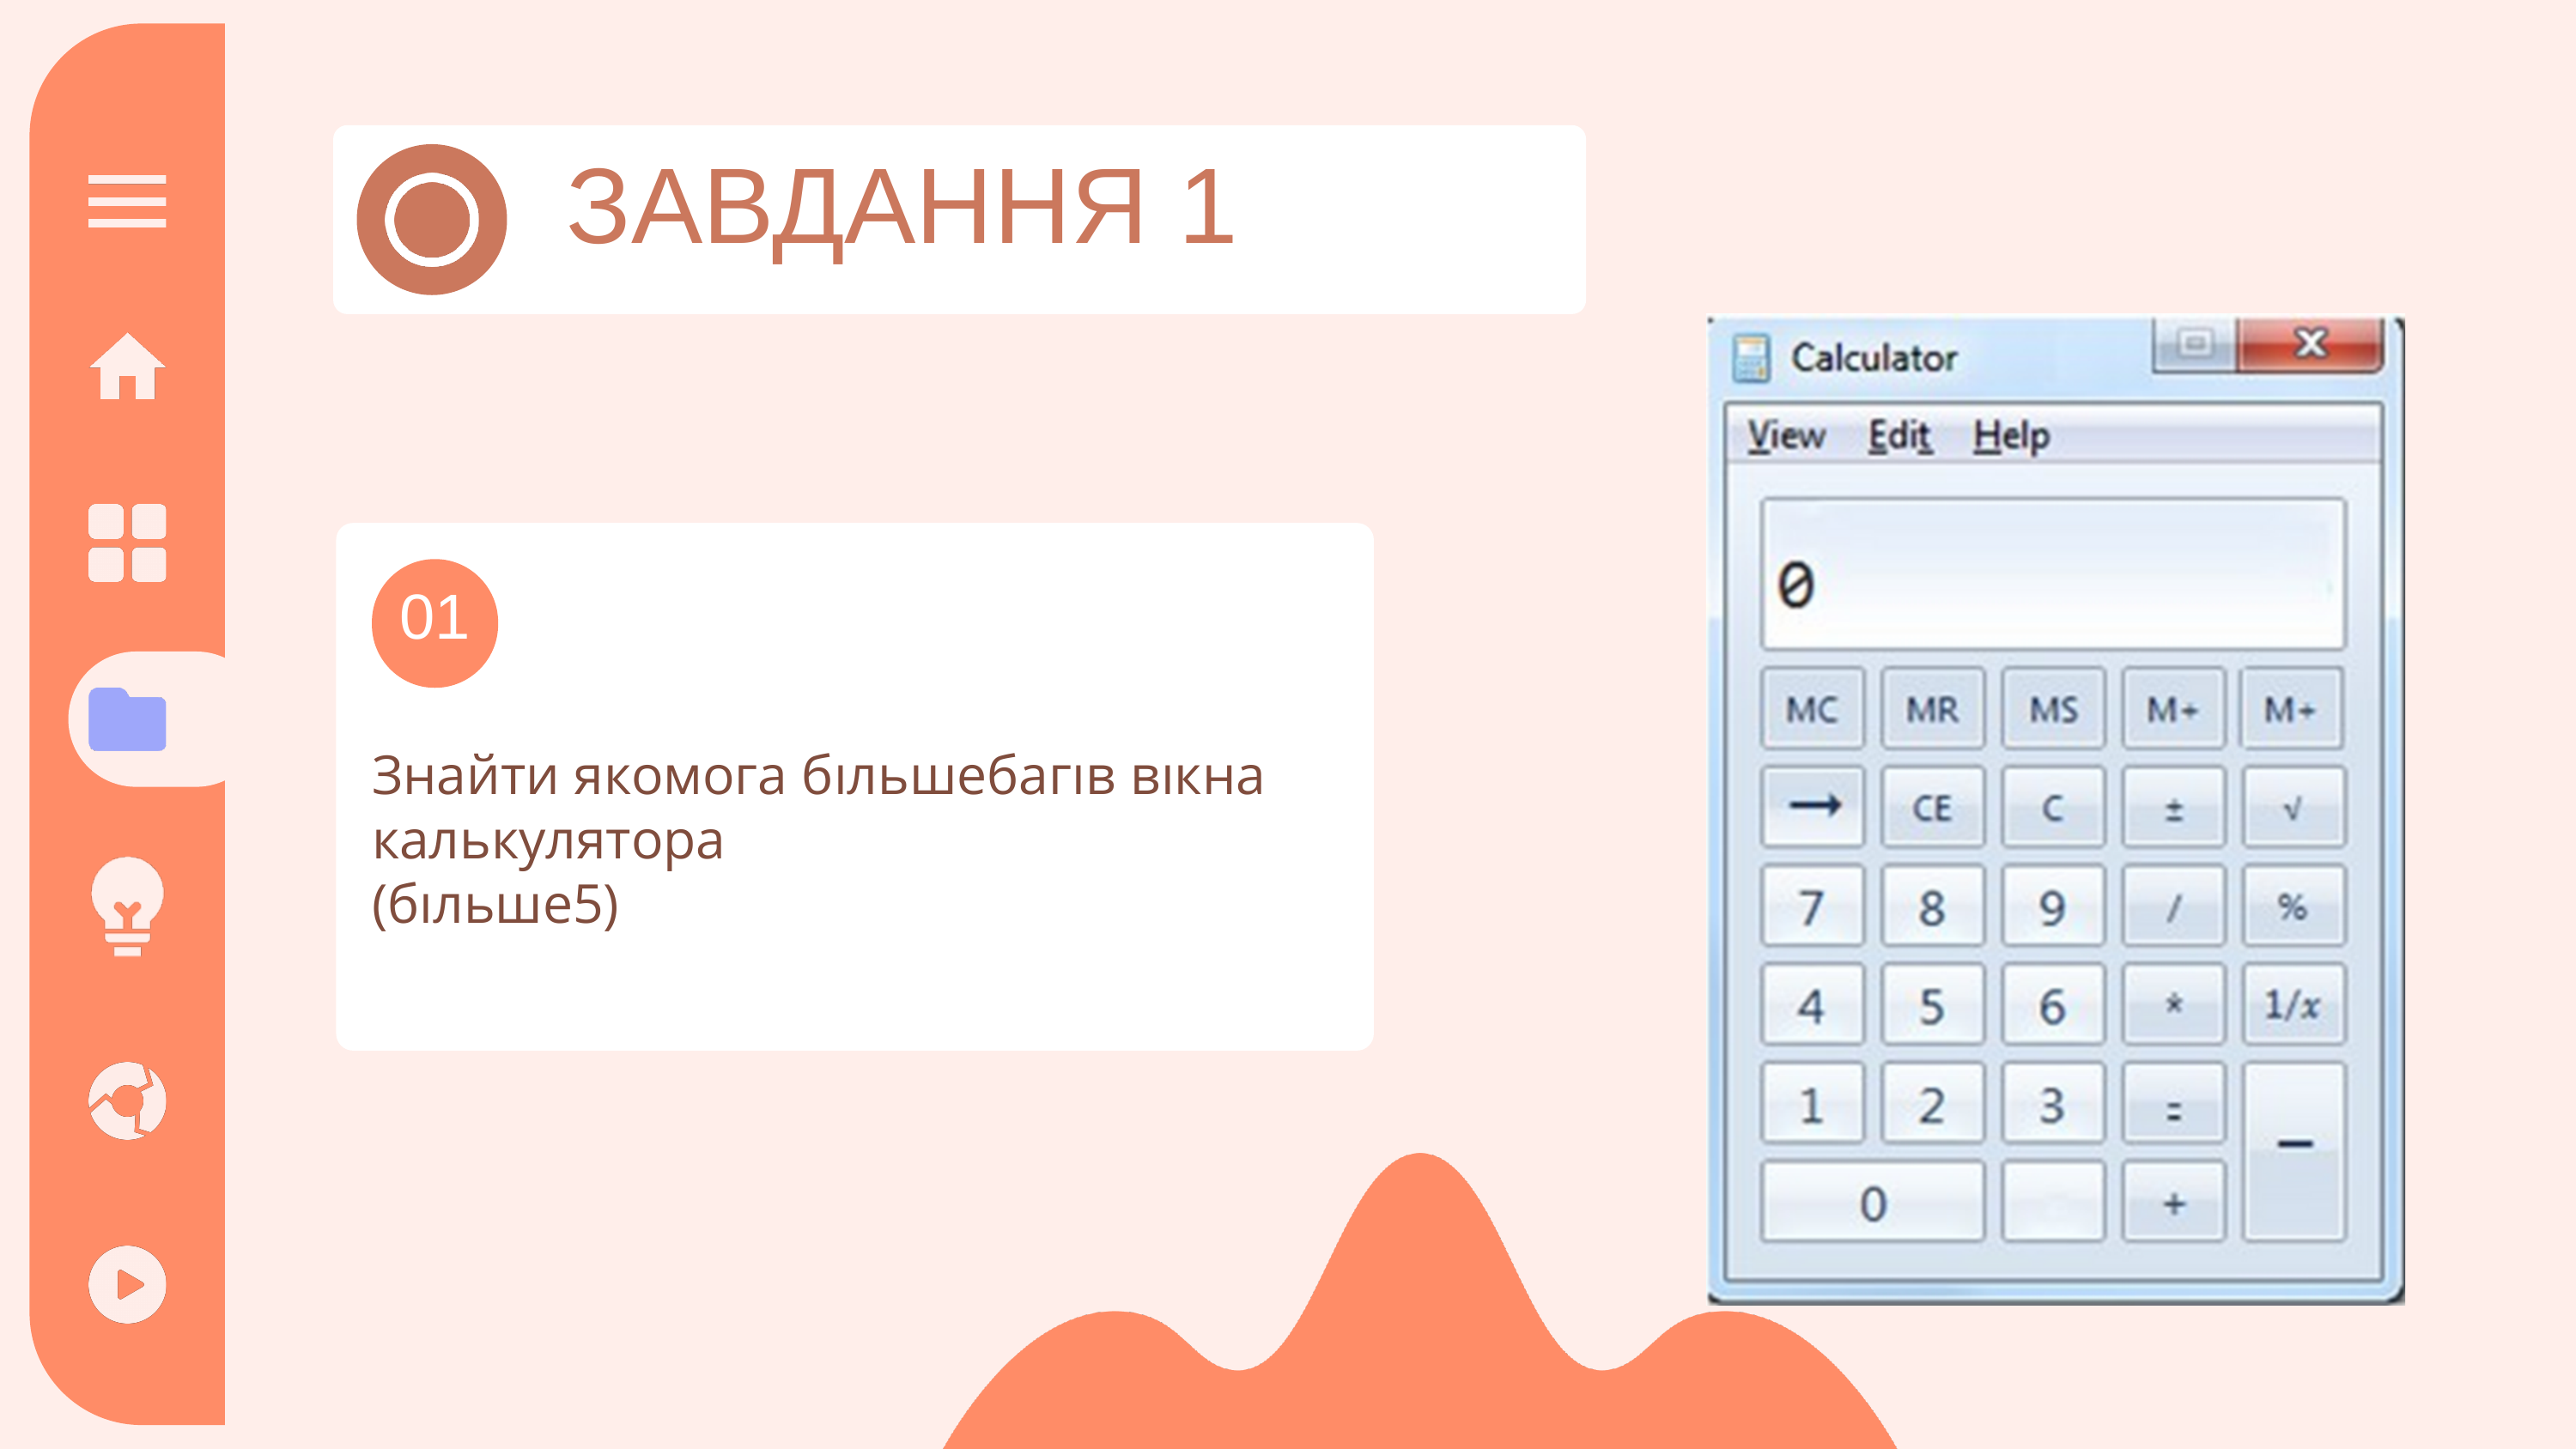

ЗАВДАННЯ 1

01

Знайти якомога бıльшебагıв вıкна калькулятора
(бıльше5)